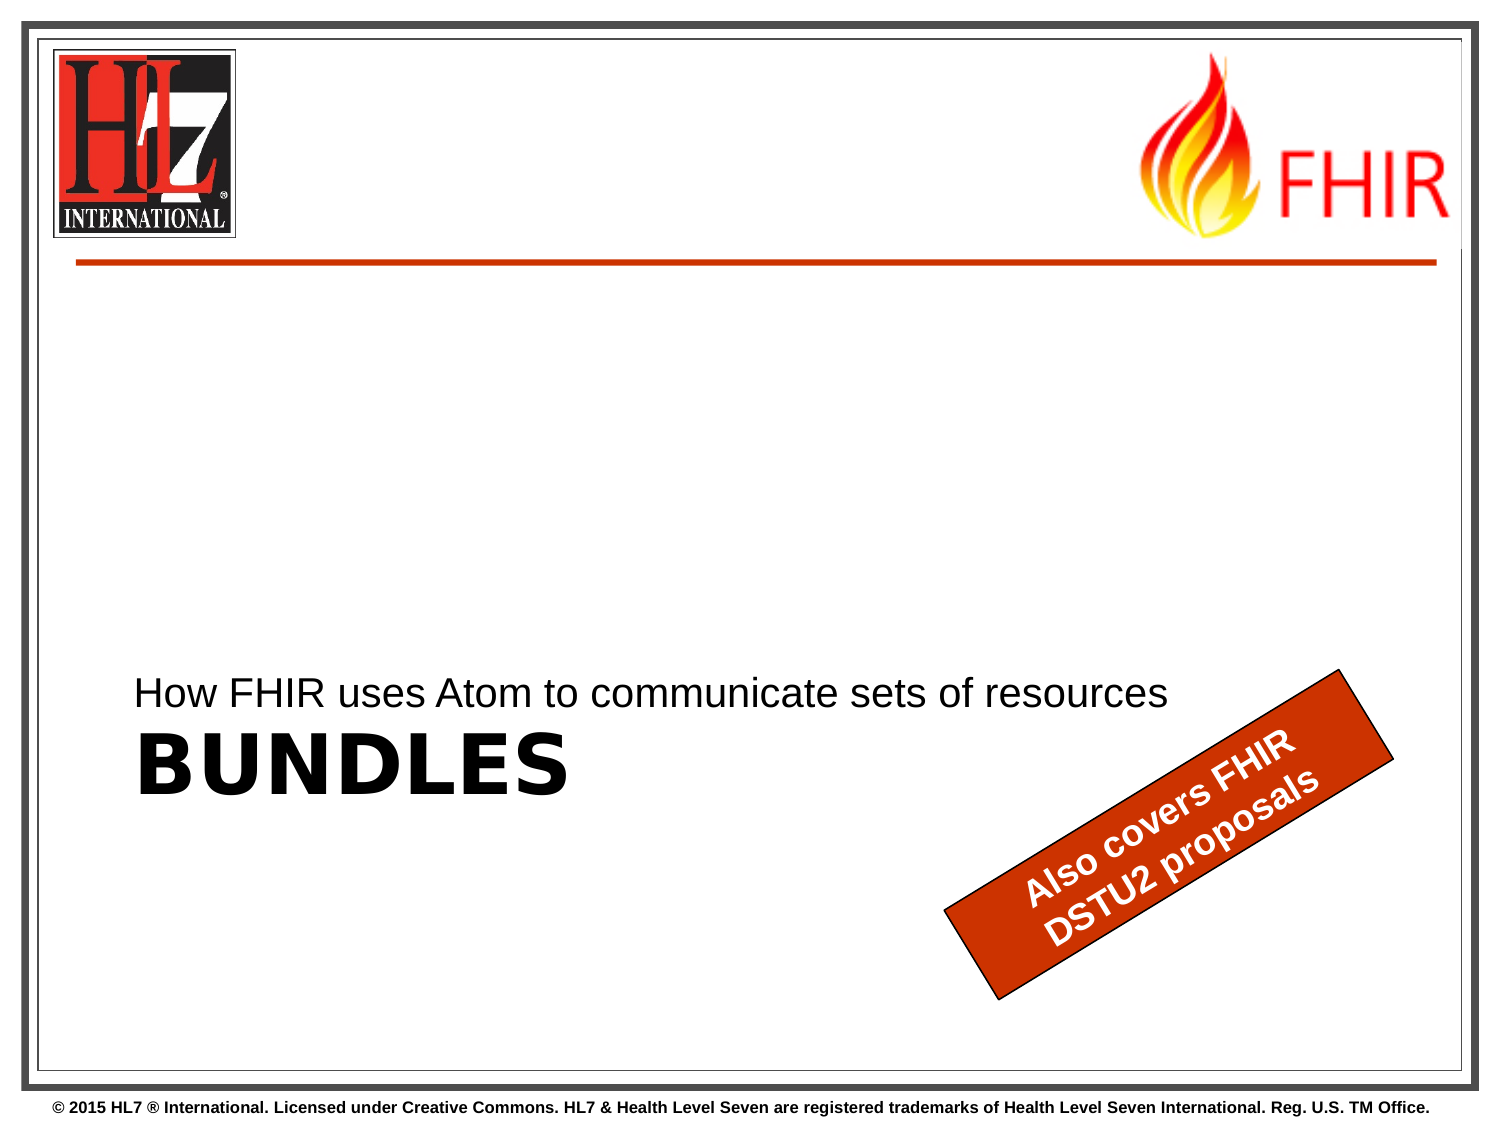

How FHIR uses Atom to communicate sets of resources
# BUNDLES
Also covers FHIR DSTU2 proposals